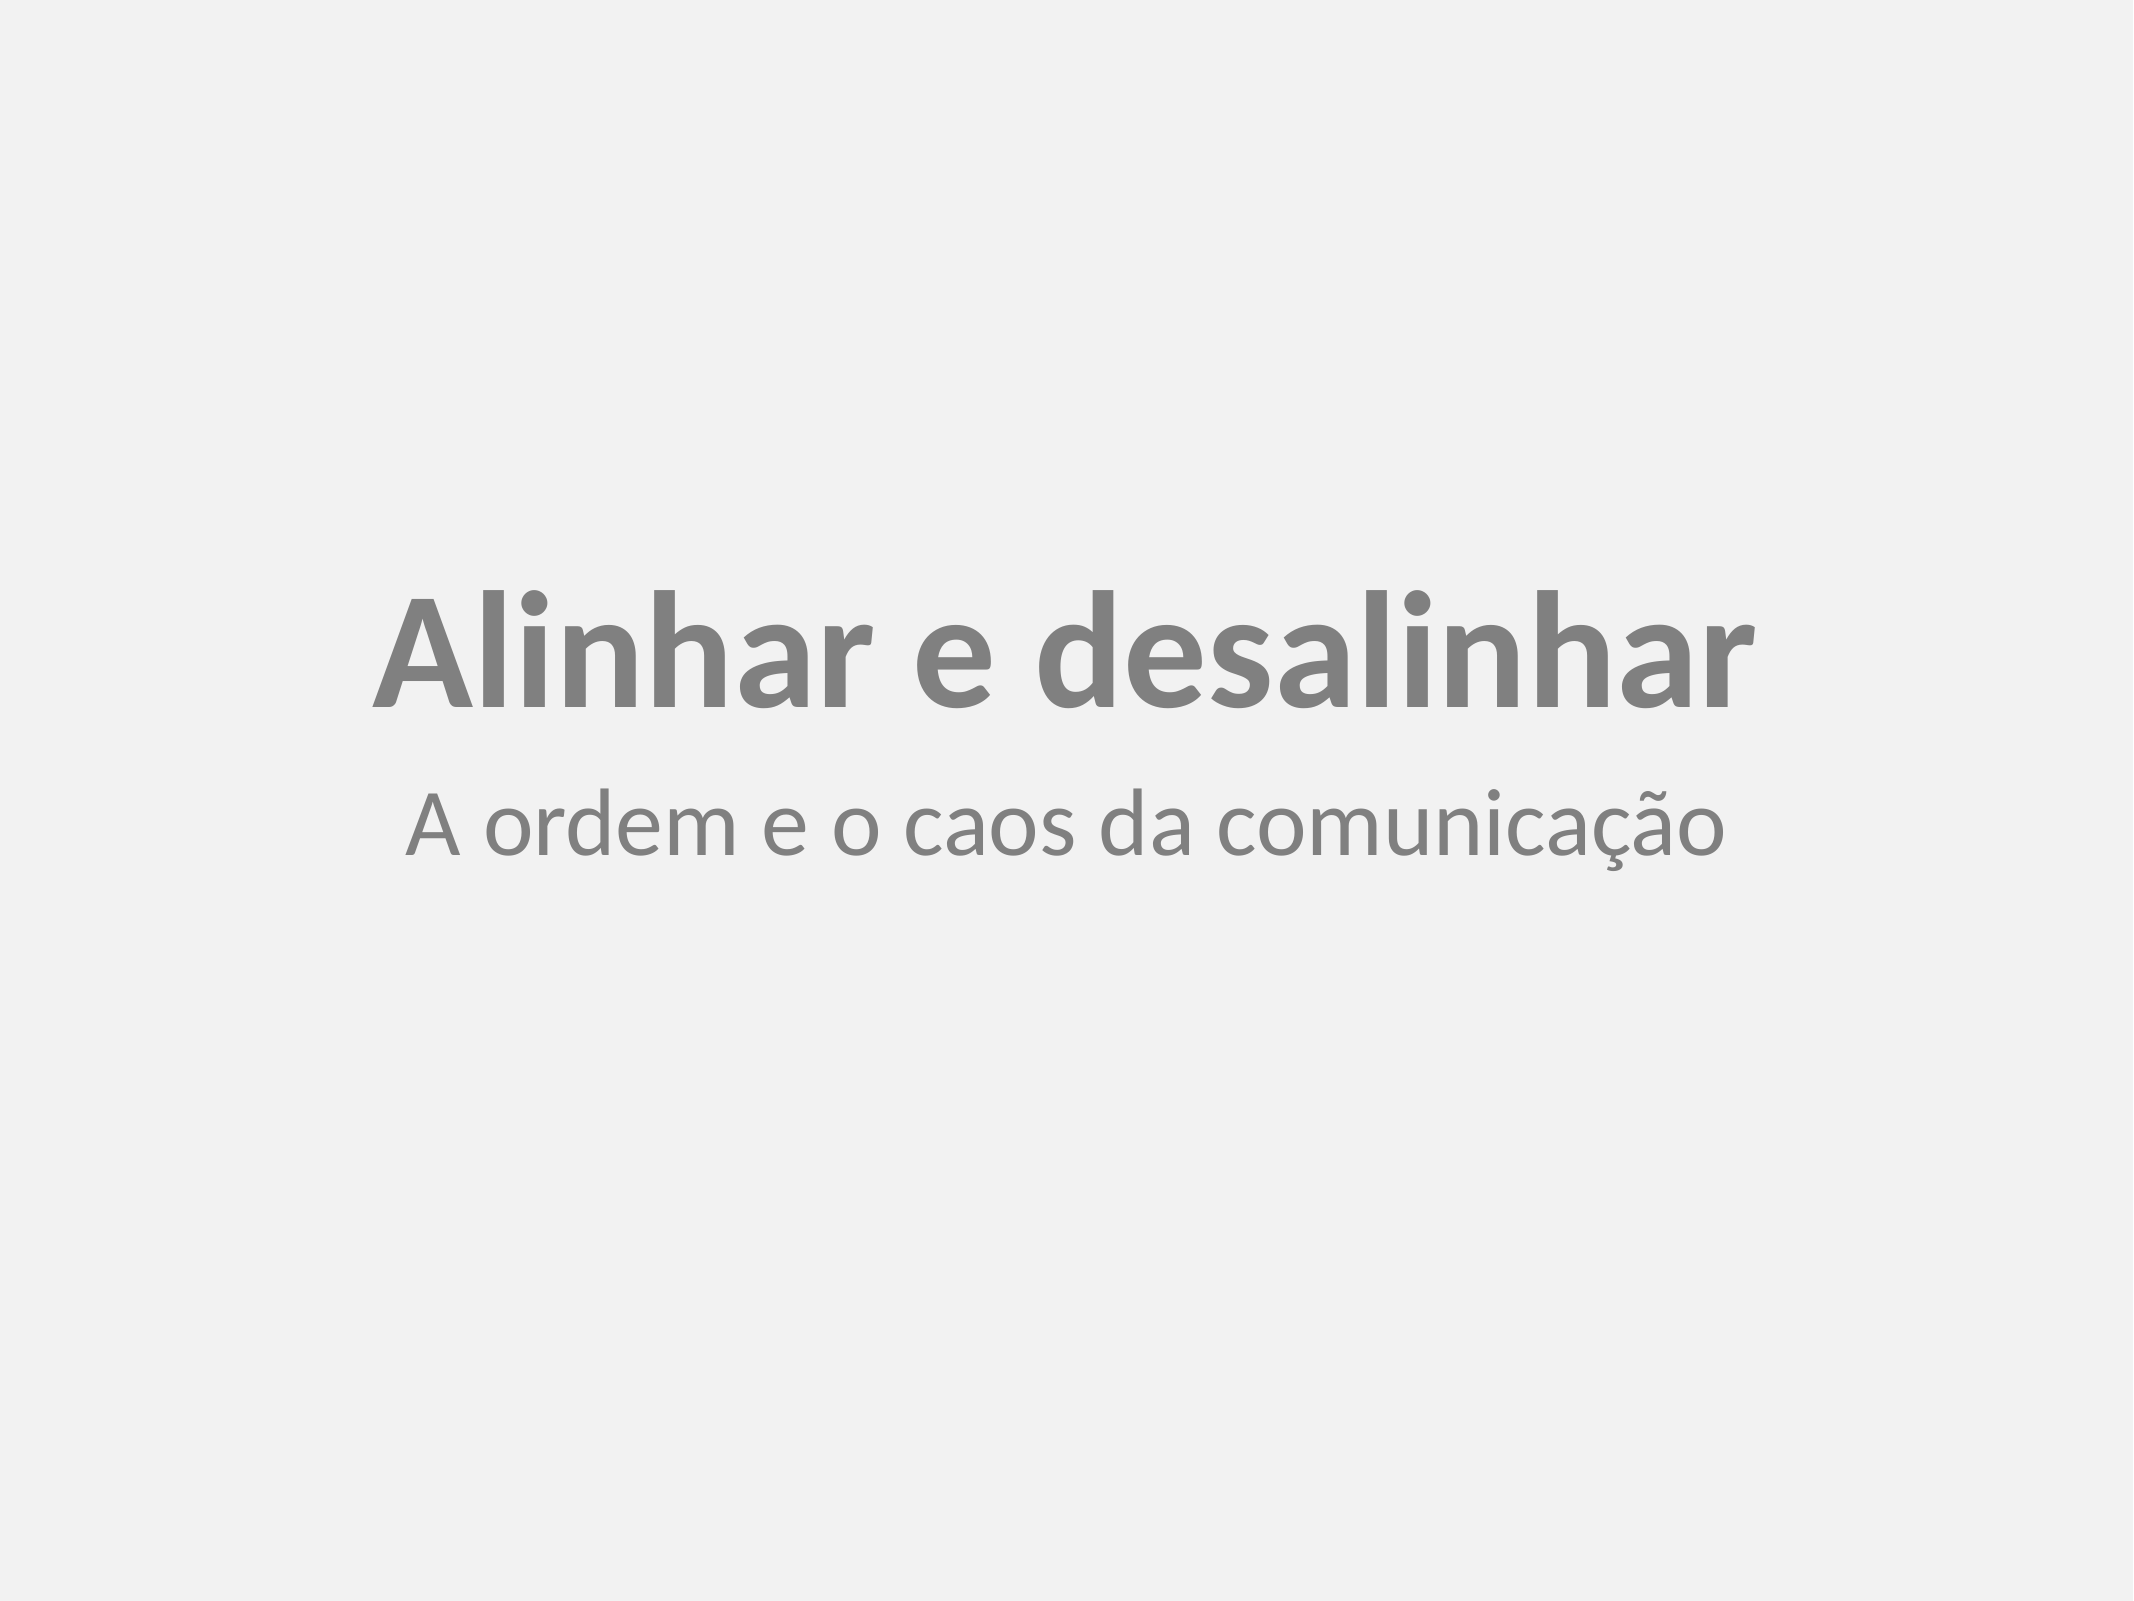

Alinhar e desalinhar
A ordem e o caos da comunicação